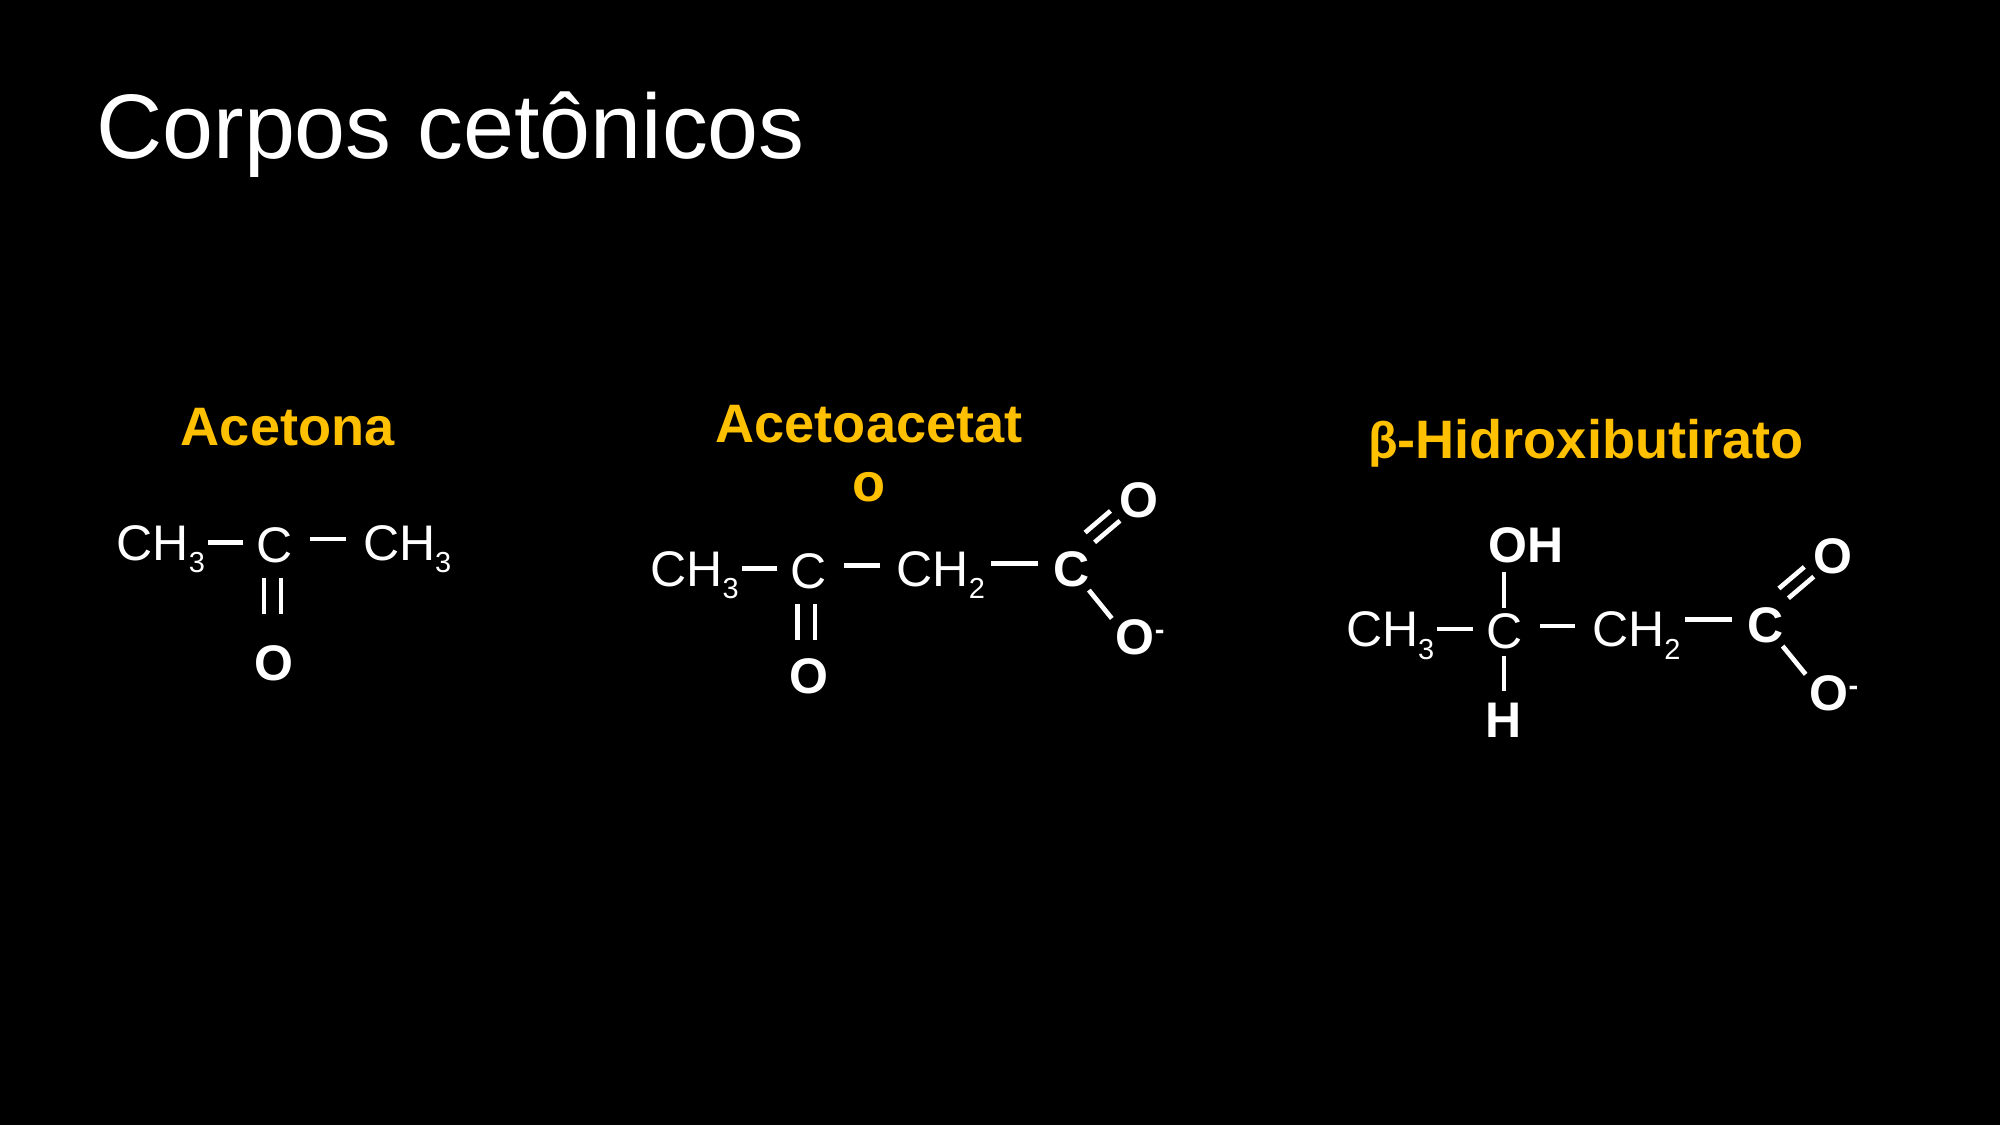

# Corpos cetônicos
Acetoacetato
Acetona
β-Hidroxibutirato
O
CH3
CH3
OH
C
O
CH3
CH2
C
C
C
CH3
CH2
C
O-
O
O
O-
H